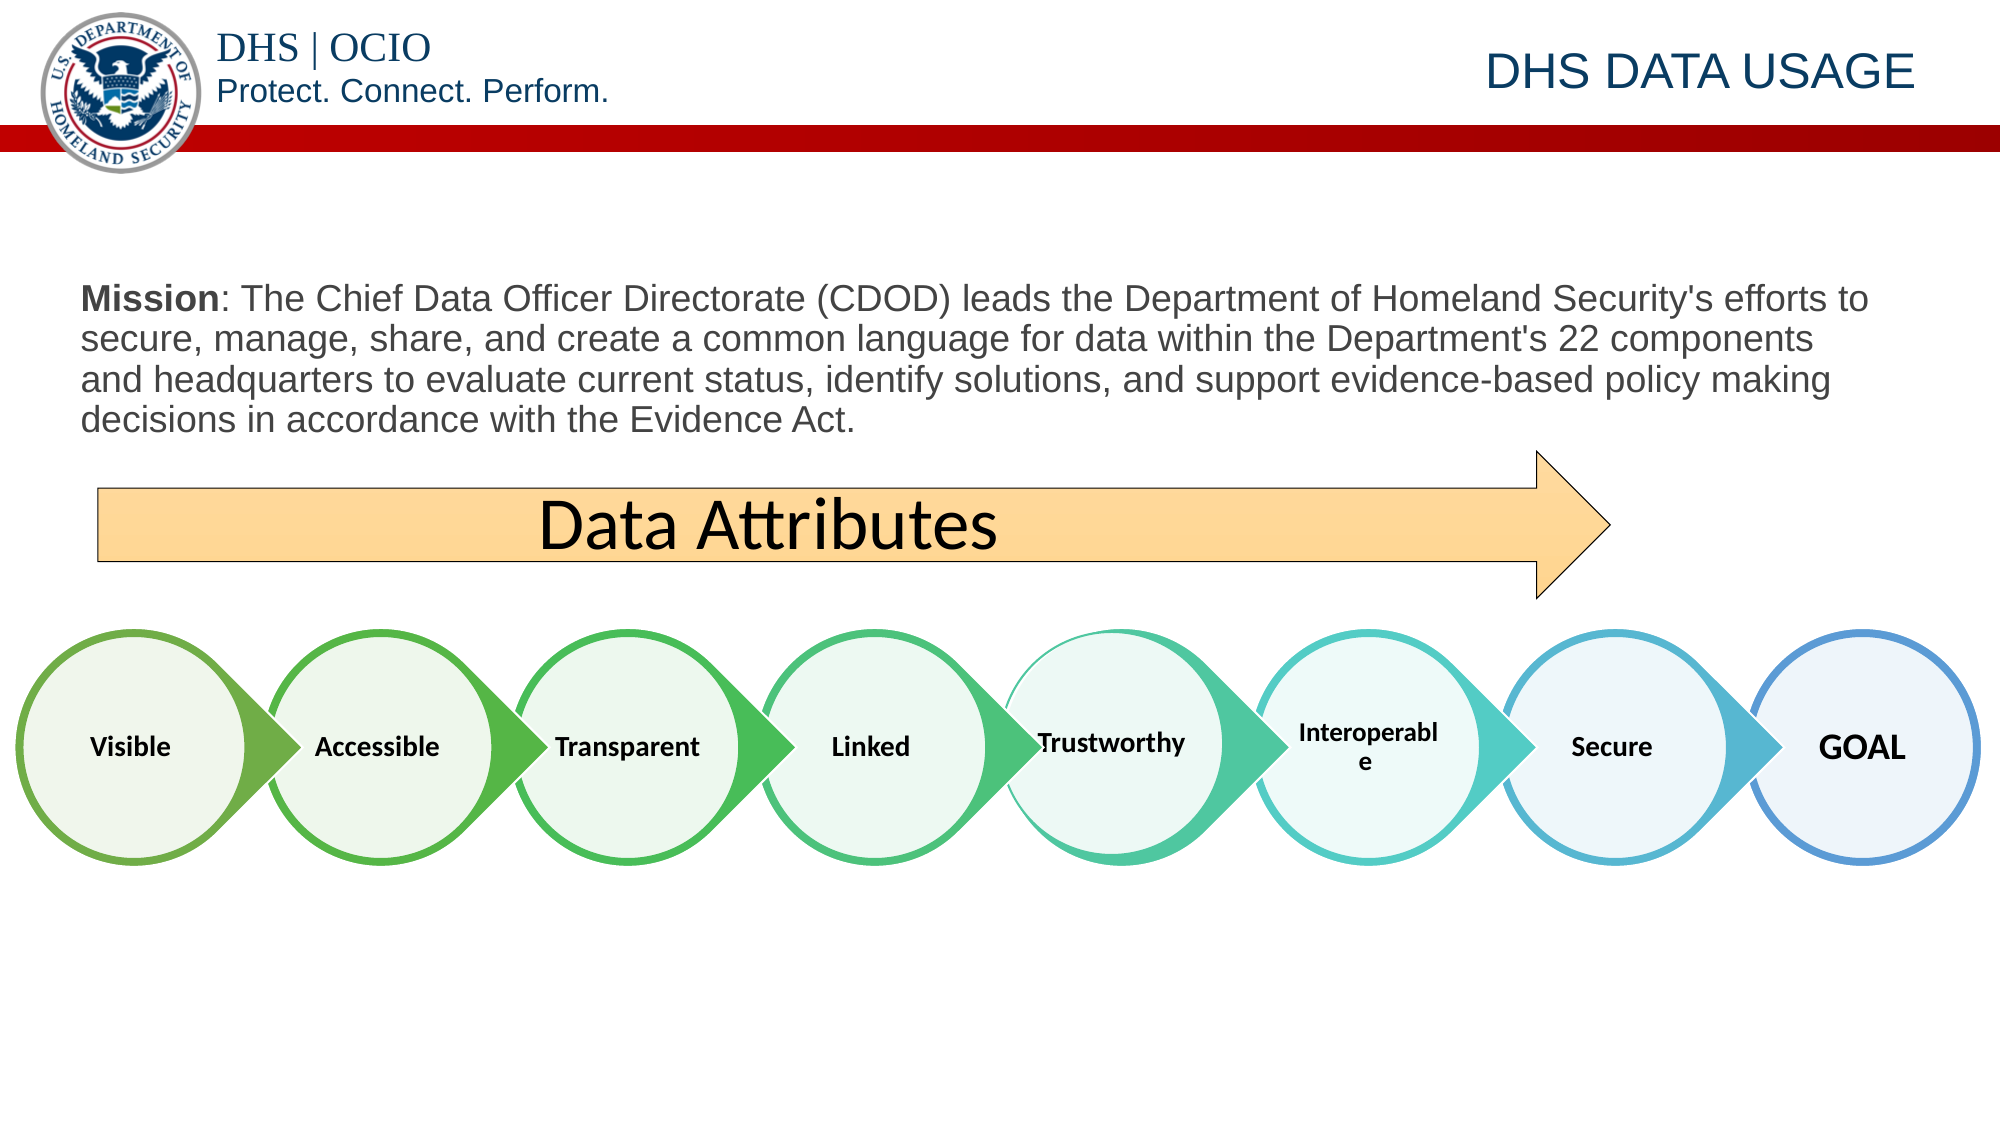

# DHS data usage
GOAL
Secure
Interoperable
Trustworthy
Linked
Transparent
Accessible
Visible
Mission: The Chief Data Officer Directorate (CDOD) leads the Department of Homeland Security's efforts to secure, manage, share, and create a common language for data within the Department's 22 components and headquarters to evaluate current status, identify solutions, and support evidence-based policy making decisions in accordance with the Evidence Act.

Data Attributes